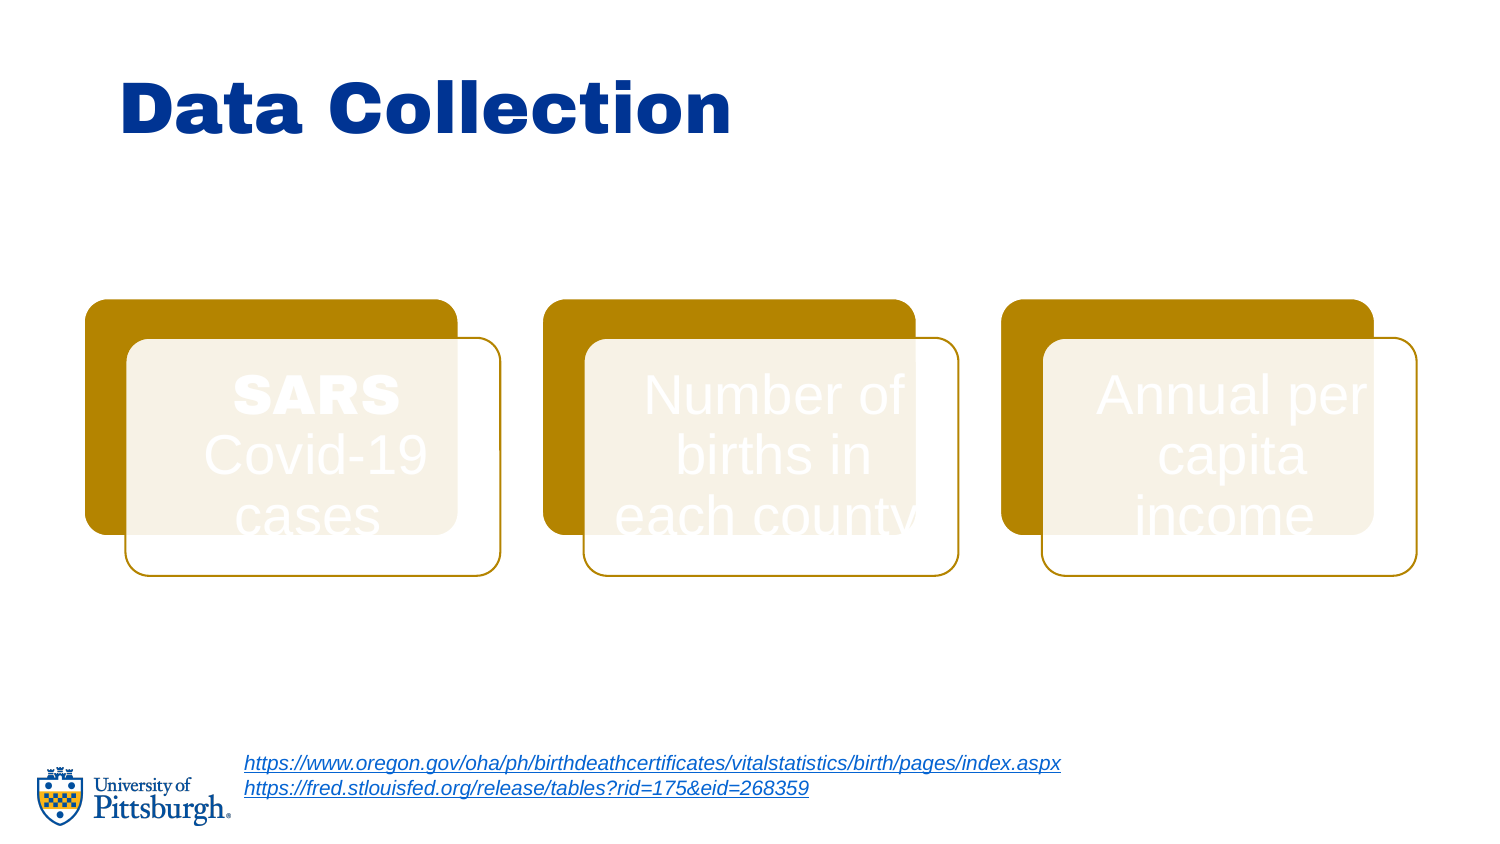

# Data Collection
SARS Covid-19 cases
Number of births in each county
Annual per capita income
https://www.oregon.gov/oha/ph/birthdeathcertificates/vitalstatistics/birth/pages/index.aspx
https://fred.stlouisfed.org/release/tables?rid=175&eid=268359